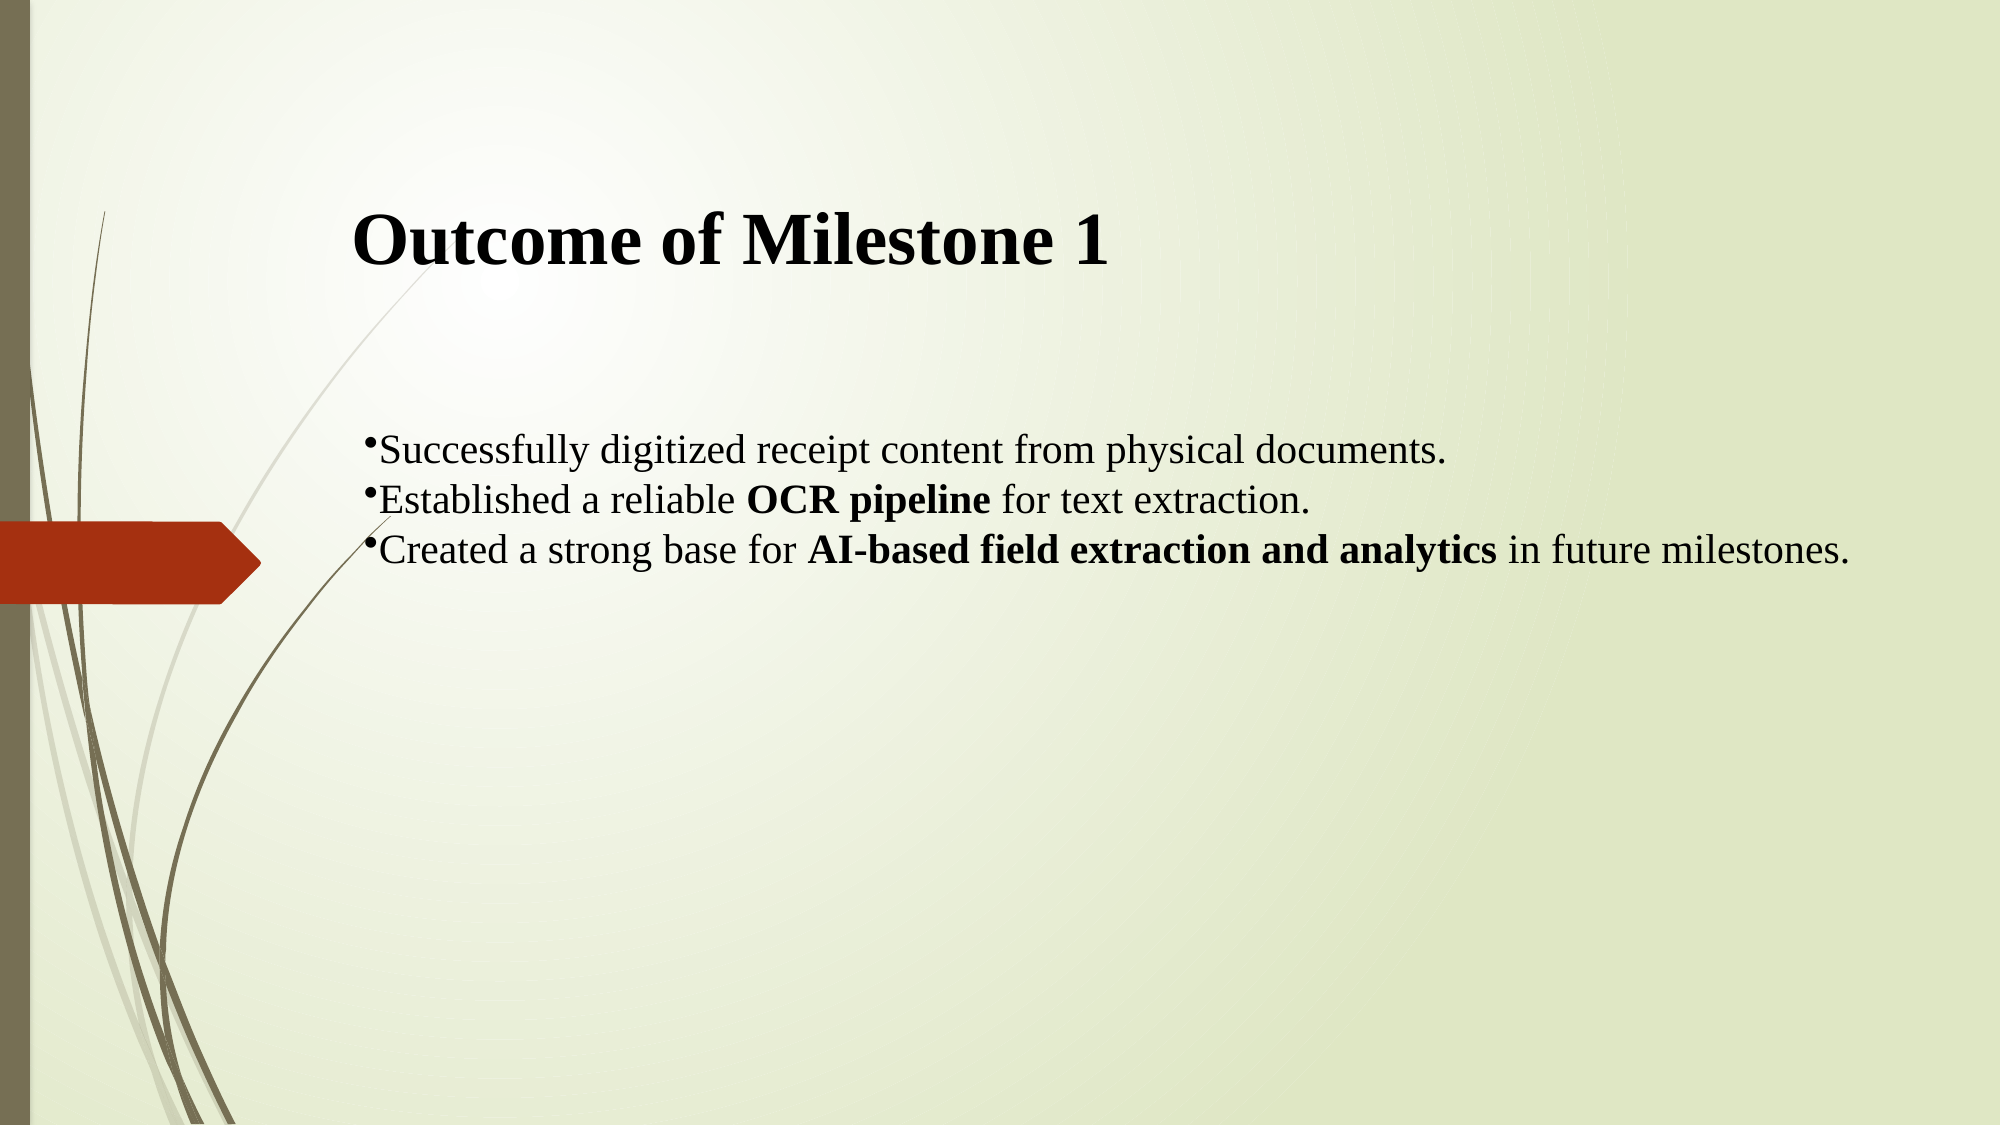

# Outcome of Milestone 1

Successfully digitized receipt content from physical documents.
Established a reliable OCR pipeline for text extraction.
Created a strong base for AI-based field extraction and analytics in future milestones.